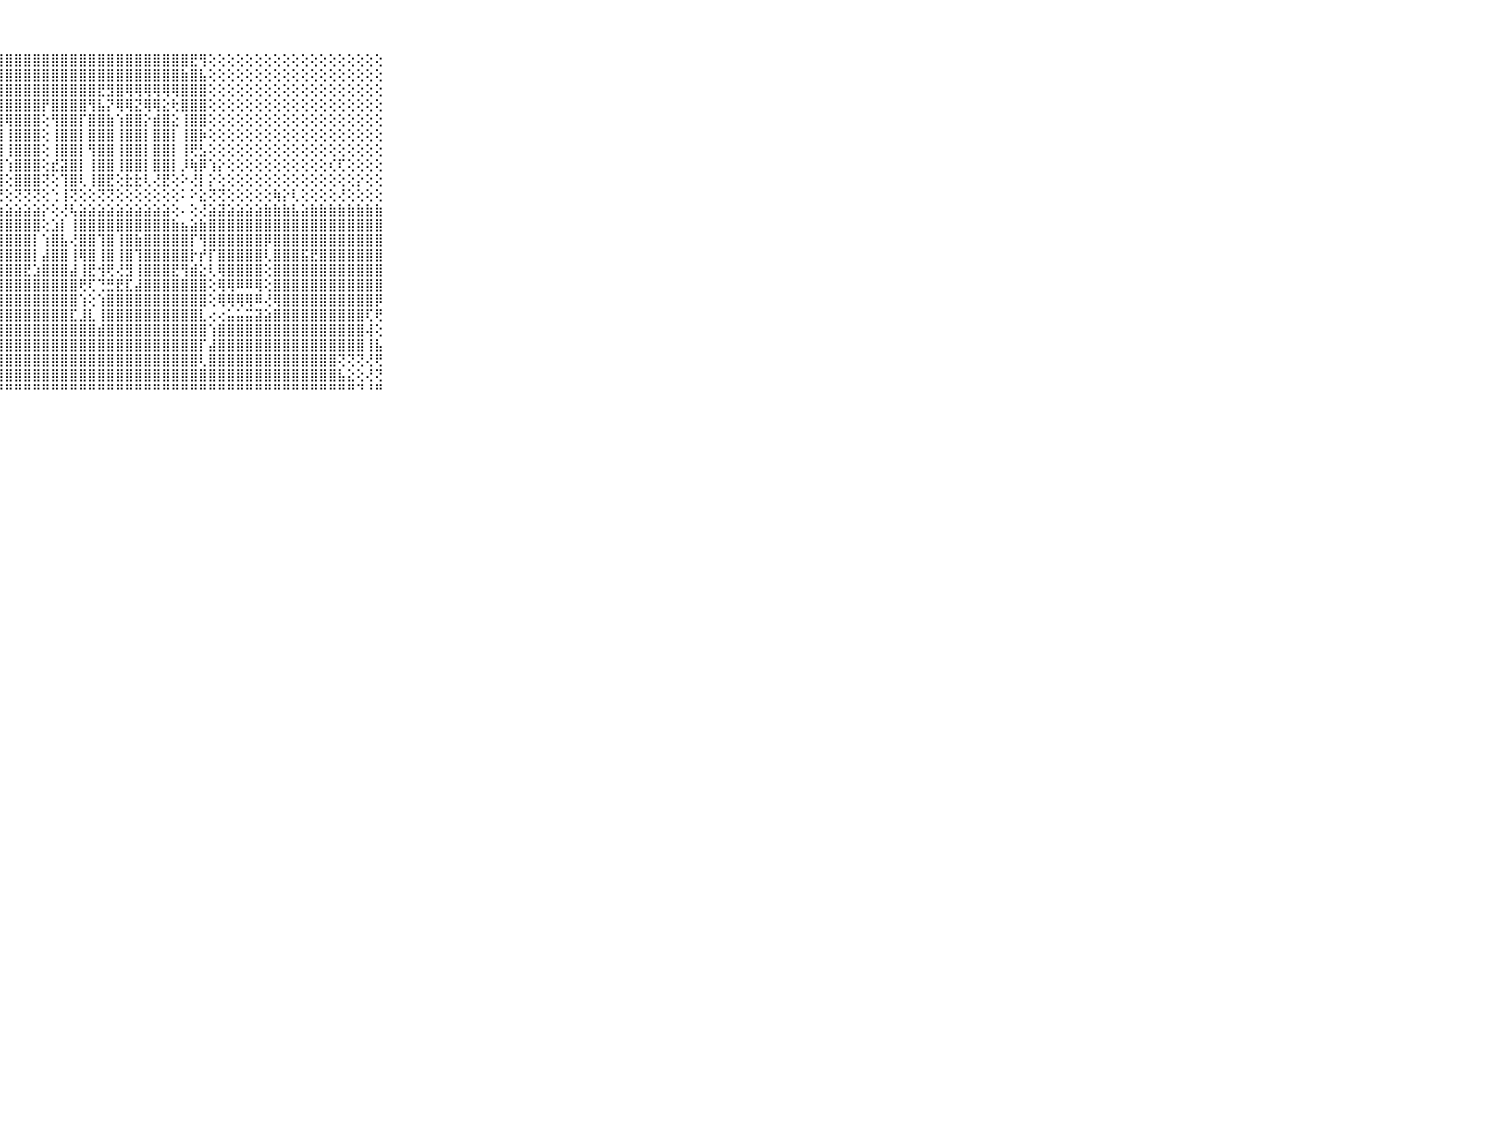

⠀⠀⠀⠀⠀⠀⠀⠀⠀⠀⠀⣿⣿⣿⣿⣿⣿⣿⣿⣿⣿⣿⣿⣿⣿⣿⣿⣿⣿⣿⣿⣿⣿⣿⣿⣿⣿⣿⣿⣿⣿⣿⣿⣿⣿⣿⣿⣿⣟⢻⢕⢕⢕⢕⢕⢕⢕⢕⢕⢕⢕⢕⢕⢕⢕⢕⢕⢕⢕⠀⠀⠀⠀⠀⠀⠀⠀⠀⠀⠀⠀
⠀⠀⠀⠀⠀⠀⠀⠀⠀⠀⠀⣿⣿⣿⣿⣿⣿⣿⣿⣿⣿⣿⣿⣿⣿⣿⣿⣿⣿⣿⣿⣿⣿⣿⣿⣿⣿⣿⣿⣿⣿⣿⣿⣿⣿⣿⣿⣷⣿⣧⢕⢕⢕⢕⢕⢕⢕⢕⢕⢕⢕⢕⢕⢕⢕⢕⢕⢕⢕⠀⠀⠀⠀⠀⠀⠀⠀⠀⠀⠀⠀
⠀⠀⠀⠀⠀⠀⠀⠀⠀⠀⠀⣿⣿⡟⢿⣿⣿⣿⣿⣿⣿⣿⣿⣿⣿⣿⣿⣿⣿⣿⣿⣿⣿⣿⣿⣿⣿⣿⣟⣻⣿⢿⢿⢿⢿⢿⢿⣿⣿⣿⢕⢕⢕⢕⢕⢕⢕⢕⢕⢕⢕⢕⢕⢕⢕⢕⢕⢕⢕⠀⠀⠀⠀⠀⠀⠀⠀⠀⠀⠀⠀
⠀⠀⠀⠀⠀⠀⠀⠀⠀⠀⠀⣿⣿⣿⢸⣿⣿⣿⣿⡟⣿⣿⣿⣿⣿⣿⣿⣿⣿⣿⣿⣿⡟⣿⣿⣿⣿⢻⣧⡝⢿⢿⣝⢿⢿⣕⢗⣿⣿⣿⢕⢕⢕⢕⢕⢕⢕⢕⢕⢕⢕⢕⢕⢕⢕⢕⢕⢕⢕⠀⠀⠀⠀⠀⠀⠀⠀⠀⠀⠀⠀
⠀⠀⠀⠀⠀⠀⠀⠀⠀⠀⠀⣿⣿⣿⢸⣿⣿⣿⣿⢇⢽⣿⣿⣿⣿⣿⣿⣿⢿⣿⣿⣿⢕⢻⣿⣿⡏⣿⣿⣷⢱⣿⣿⡕⣾⣿⣕⢸⣿⣿⢕⢕⢕⢕⢕⢕⢕⢕⢕⢕⢕⢕⢕⢕⢕⢕⢕⢕⢕⠀⠀⠀⠀⠀⠀⠀⠀⠀⠀⠀⠀
⠀⠀⠀⠀⠀⠀⠀⠀⠀⠀⠀⣿⣿⣿⢜⣿⣿⣿⡇⢕⢹⣿⣿⣿⢸⣿⣿⣿⢸⣿⣿⣿⢕⢸⣿⣿⡇⣿⣿⣿⢸⣿⣿⡇⣿⣿⡇⢸⣿⡷⢕⢕⢕⢕⢕⢕⢕⢕⢕⢕⢕⢕⢕⢕⢕⢕⢕⢕⢕⠀⠀⠀⠀⠀⠀⠀⠀⠀⠀⠀⠀
⠀⠀⠀⠀⠀⠀⠀⠀⠀⠀⠀⣿⣿⣿⢕⣿⣿⣿⡇⢕⣞⣿⣿⣿⢸⣿⣿⣿⢸⣿⣿⣿⢕⢸⣿⣿⡇⢻⣿⣿⢸⣿⣿⡇⣿⣿⡇⢸⢟⣣⢕⢕⢕⢕⢕⢕⢕⢕⢕⢕⢕⢕⢕⢕⢕⢕⢕⢕⢕⠀⠀⠀⠀⠀⠀⠀⠀⠀⠀⠀⠀
⠀⠀⠀⠀⠀⠀⠀⠀⠀⠀⠀⣿⣿⣿⢕⣿⣿⣿⡇⢕⢸⣿⣿⣿⢸⣿⣿⣿⢱⣿⣿⣿⢕⣞⣽⣿⡇⢸⣿⣿⢸⣿⣿⡇⣿⣿⡇⡸⢷⡿⢱⡕⢕⢕⢕⢕⢕⢕⢕⢕⢕⢕⢕⢎⢏⢕⢕⢕⢕⠀⠀⠀⠀⠀⠀⠀⠀⠀⠀⠀⠀
⠀⠀⠀⠀⠀⠀⠀⠀⠀⠀⠀⣿⣿⣿⢕⣿⣿⣿⣇⢕⣸⣿⣿⣿⢜⣿⣿⣿⢕⣿⣿⣿⢝⢕⢹⣿⢇⢸⣿⣟⢕⣗⣗⢇⢜⣟⢕⠕⢜⡇⡕⢕⢕⢕⢕⢕⢕⢕⢕⢕⢕⢕⢕⢕⢕⢕⡕⢕⢕⠀⠀⠀⠀⠀⠀⠀⠀⠀⠀⠀⠀
⠀⠀⠀⠀⠀⠀⠀⠀⠀⠀⠀⣿⣷⢕⢕⢜⢏⢝⢕⢕⢹⢟⢝⢏⢗⢏⢝⢝⢕⢝⢝⢝⢕⢑⢸⢝⢕⢕⢝⢝⢕⢕⢕⢕⢕⢕⢕⠅⠕⣕⢝⢝⢕⢕⢕⢕⢕⢷⡕⢇⢕⢕⢕⢕⢜⢕⢕⢕⢕⠀⠀⠀⠀⠀⠀⠀⠀⠀⠀⠀⠀
⠀⠀⠀⠀⠀⠀⠀⠀⠀⠀⠀⣿⣿⣧⣵⣵⣵⣵⣵⣵⣵⣵⣵⣵⣵⣵⣵⣵⣵⣵⣵⣵⡕⢕⢜⢧⣵⣵⣵⣵⣵⣵⣵⣵⣵⣵⢕⠄⢕⢜⣵⣽⣵⣵⣵⣵⣷⣷⣷⣧⣵⣷⣷⣷⣷⣷⣷⣷⣷⠀⠀⠀⠀⠀⠀⠀⠀⠀⠀⠀⠀
⠀⠀⠀⠀⠀⠀⠀⠀⠀⠀⠀⣿⣿⣿⣿⣿⣿⣿⣿⣿⣿⣿⣿⣿⣿⣿⣿⣿⣿⣿⣿⣿⢕⣱⡇⢸⣿⣿⣿⣿⣿⣿⣿⣿⣿⣿⣷⣦⣵⣷⣿⣿⣿⣿⣿⣿⣿⣿⣿⣿⣿⣿⣿⣿⣿⣿⣿⣿⣿⠀⠀⠀⠀⠀⠀⠀⠀⠀⠀⠀⠀
⠀⠀⠀⠀⠀⠀⠀⠀⠀⠀⠀⣿⣿⣿⣿⣿⣿⣿⣿⣿⣿⣿⣿⣿⣿⣿⣿⣿⣿⣿⣿⡇⢱⣿⣧⢜⣿⣿⢹⣿⢸⣿⣷⣿⣿⣿⣿⣿⡏⢻⣿⣿⣿⣿⣿⣿⡿⣿⣿⣿⣿⣿⣿⣿⣿⣿⣿⣿⣿⠀⠀⠀⠀⠀⠀⠀⠀⠀⠀⠀⠀
⠀⠀⠀⠀⠀⠀⠀⠀⠀⠀⠀⣿⣿⣿⣿⣿⣿⣿⣿⣿⣿⣿⣿⣿⣿⣿⣿⣿⣿⣿⣿⡇⣼⣿⣿⢸⢿⣿⢸⣿⢸⣿⢹⣿⣿⣿⣿⣿⡗⡞⡏⣿⣿⣿⣿⣿⢇⣿⣿⣿⣯⣟⣿⣿⣿⣿⣿⣿⣿⠀⠀⠀⠀⠀⠀⠀⠀⠀⠀⠀⠀
⠀⠀⠀⠀⠀⠀⠀⠀⠀⠀⠀⣿⣿⣿⣿⣿⣿⣿⣿⣿⣿⣿⣿⣿⣿⣿⣿⣿⣿⣿⣟⣱⣿⣿⣿⣼⢸⣟⢺⢟⢜⣻⢸⣿⣿⣿⣟⢻⣾⣕⢇⢿⣿⣿⣿⣿⢕⣿⣿⣿⣿⣿⣿⣿⣿⣿⣿⣿⣿⠀⠀⠀⠀⠀⠀⠀⠀⠀⠀⠀⠀
⠀⠀⠀⠀⠀⠀⠀⠀⠀⠀⠀⣿⣿⣿⣿⣿⣿⣿⣿⣿⣿⣿⣿⣿⣿⣿⣿⣿⣿⣿⣿⣿⣿⣿⣿⣿⢟⢏⢙⣛⣟⣏⣼⣿⣿⣿⣿⣿⣿⣿⢕⢿⢿⠿⠿⢿⢕⣿⣿⣿⣿⣿⣿⣿⣿⣿⣿⣿⣿⠀⠀⠀⠀⠀⠀⠀⠀⠀⠀⠀⠀
⠀⠀⠀⠀⠀⠀⠀⠀⠀⠀⠀⣿⣿⣿⣿⣿⣿⣿⣿⣿⣿⣿⣿⣿⣿⣿⣿⣿⣿⣿⣿⣿⣿⣿⣿⣿⢱⢕⢱⣿⣿⣿⣿⣿⣿⣿⣿⣿⣿⣿⢕⢿⢿⢿⢿⠿⢜⢿⣿⣿⣿⣿⣿⣿⣿⣿⣿⣿⡿⠀⠀⠀⠀⠀⠀⠀⠀⠀⠀⠀⠀
⠀⠀⠀⠀⠀⠀⠀⠀⠀⠀⠀⣿⣿⣿⣿⣿⣿⣿⣿⣿⣿⣿⣿⣿⣿⣿⣿⣿⣿⣿⣿⣿⣿⣿⣿⣏⣸⣇⢸⣿⣿⣿⣿⣿⣿⣿⣿⣿⣿⣇⢔⢔⣥⣥⣭⣽⣵⣿⣿⣿⣿⣿⣿⣿⣿⣿⣿⢏⢟⠀⠀⠀⠀⠀⠀⠀⠀⠀⠀⠀⠀
⠀⠀⠀⠀⠀⠀⠀⠀⠀⠀⠀⣿⣿⣿⣿⣿⣿⣿⣿⣿⣿⣿⣿⣿⣿⣿⣿⣿⣿⣿⣿⣿⣿⣿⣿⣿⣿⣿⣾⣿⣿⣿⣿⣿⣿⣿⣿⣿⣿⣿⢱⣿⣿⣿⣿⣿⣿⣿⣿⣿⣿⣿⣿⣿⣿⣿⣿⢼⢕⠀⠀⠀⠀⠀⠀⠀⠀⠀⠀⠀⠀
⠀⠀⠀⠀⠀⠀⠀⠀⠀⠀⠀⣿⣿⣿⣿⣿⣿⣿⣿⣿⣿⣿⣿⣿⣿⣿⣿⣿⣿⣿⣿⣿⣿⣿⣿⣿⣿⣿⣿⣿⣿⣿⣿⣿⣿⣿⣿⣿⣿⡏⣼⣿⣿⣿⣿⣿⣿⣿⣿⣿⣿⣿⣿⣿⣿⣿⣿⢸⣧⠀⠀⠀⠀⠀⠀⠀⠀⠀⠀⠀⠀
⠀⠀⠀⠀⠀⠀⠀⠀⠀⠀⠀⣿⣿⣿⣿⣿⣿⣿⣿⣿⣿⣿⣿⣿⣿⣿⣿⣿⣿⣿⣿⣿⣿⣿⣿⣿⣿⣿⣿⣿⣿⣿⣿⣿⣿⣿⣿⣿⣿⢇⣿⣿⣿⣿⣿⣿⣿⣿⣿⣿⣿⣿⣿⣿⢝⢝⢝⢜⢟⠀⠀⠀⠀⠀⠀⠀⠀⠀⠀⠀⠀
⠀⠀⠀⠀⠀⠀⠀⠀⠀⠀⠀⠝⢻⢿⣿⣿⣿⣿⣿⣿⣿⣿⣿⣿⣿⣿⣿⣿⣿⣿⣿⣿⣿⣿⣿⣿⣿⣿⣿⣿⣿⣿⣿⣿⣿⣿⣿⣿⣿⣿⣿⣿⣿⣿⣿⣿⣿⣿⣿⣿⣿⣿⣿⣿⣧⣕⢕⢜⢝⠀⠀⠀⠀⠀⠀⠀⠀⠀⠀⠀⠀
⠀⠀⠀⠀⠀⠀⠀⠀⠀⠀⠀⠀⠀⠁⠘⠙⠛⠛⠛⠛⠛⠛⠛⠛⠛⠛⠛⠛⠛⠛⠛⠛⠛⠛⠛⠛⠛⠛⠛⠛⠛⠛⠛⠛⠛⠛⠛⠛⠛⠛⠛⠛⠛⠛⠛⠛⠛⠛⠛⠛⠛⠛⠛⠛⠛⠛⠙⠘⠛⠀⠀⠀⠀⠀⠀⠀⠀⠀⠀⠀⠀